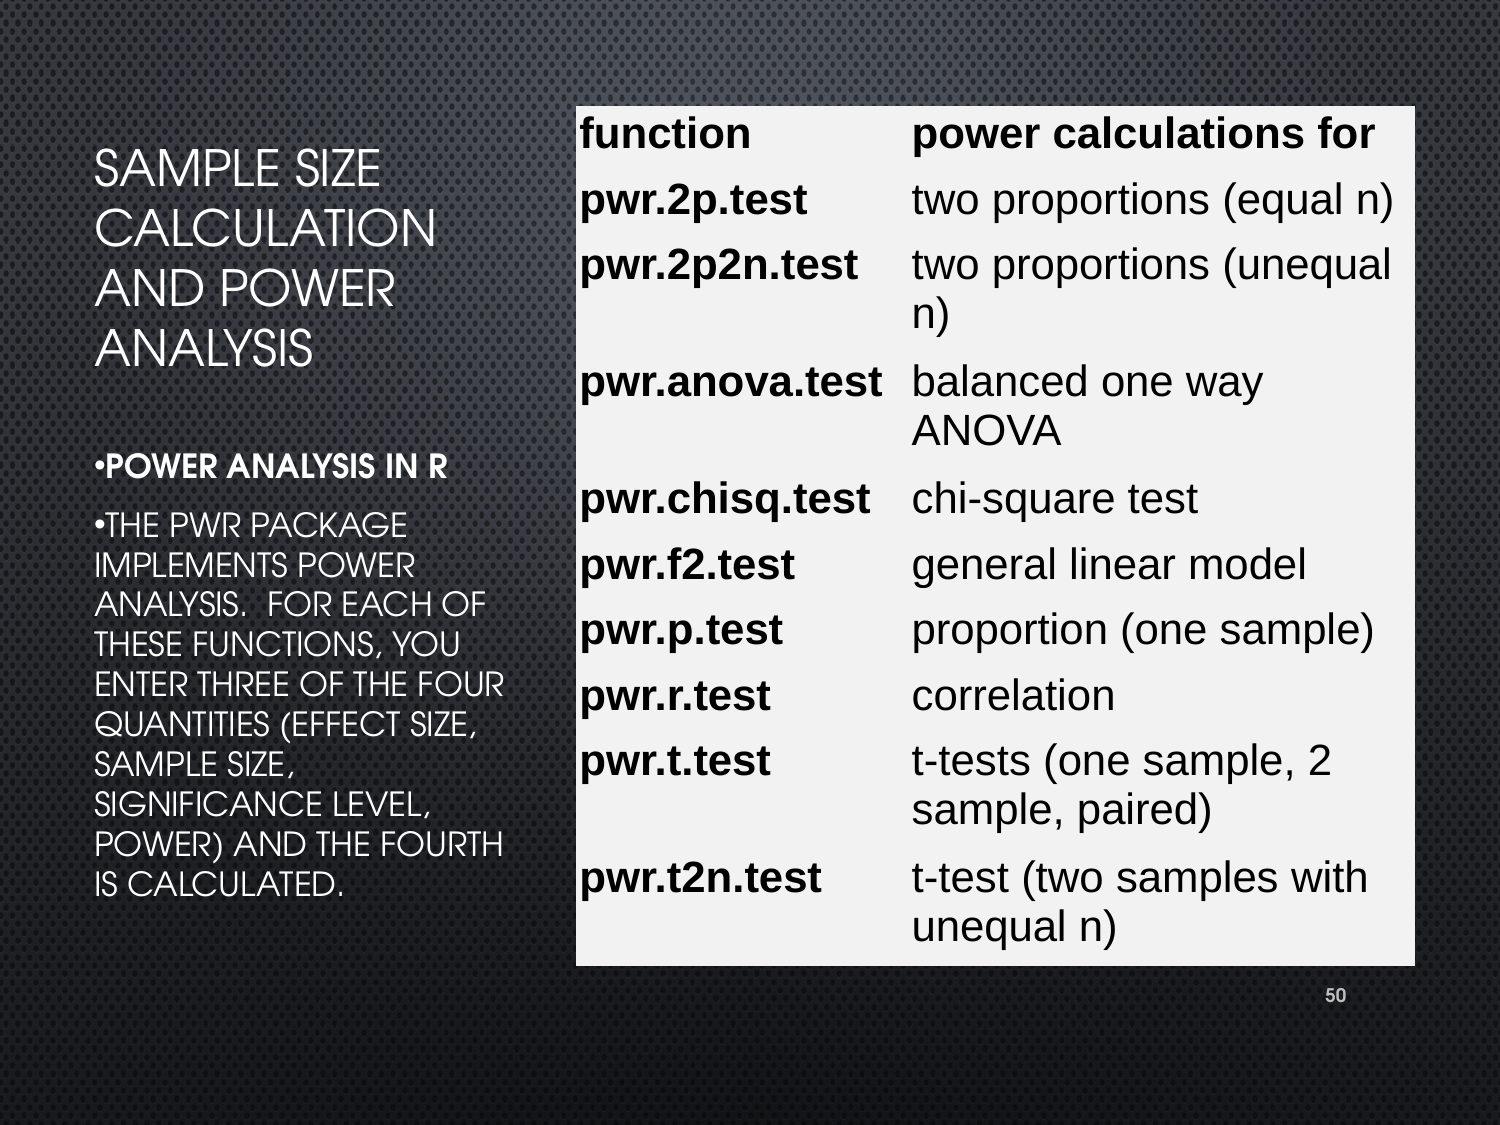

# Sample size calculation and power analysis
| function | power calculations for |
| --- | --- |
| pwr.2p.test | two proportions (equal n) |
| pwr.2p2n.test | two proportions (unequal n) |
| pwr.anova.test | balanced one way ANOVA |
| pwr.chisq.test | chi-square test |
| pwr.f2.test | general linear model |
| pwr.p.test | proportion (one sample) |
| pwr.r.test | correlation |
| pwr.t.test | t-tests (one sample, 2 sample, paired) |
| pwr.t2n.test | t-test (two samples with unequal n) |
Power Analysis in R
The pwr package implements power analysis.  For each of these functions, you enter three of the four quantities (effect size, sample size, significance level, power) and the fourth is calculated.
50